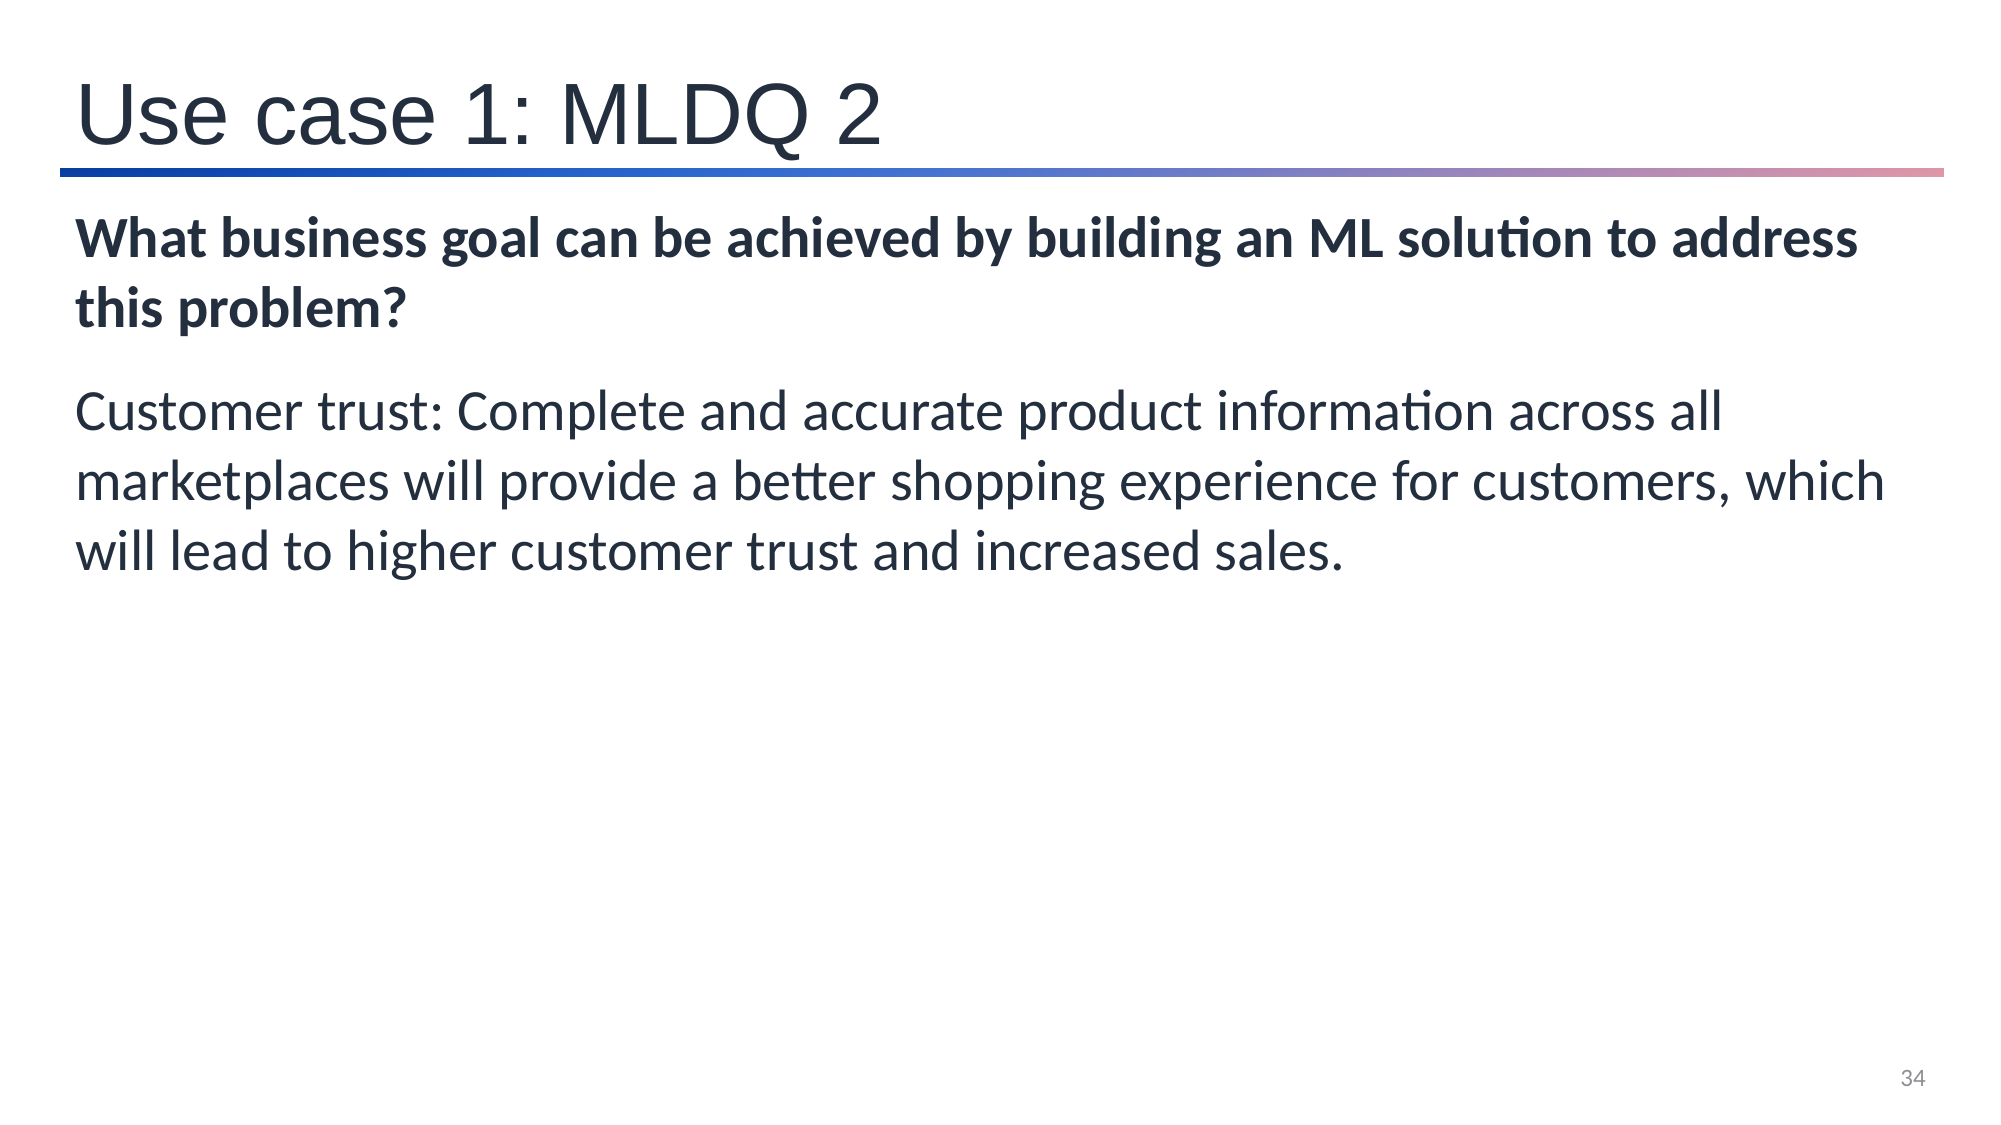

Use case 1: MLDQ 2
What business goal can be achieved by building an ML solution to address this problem?
Customer trust: Complete and accurate product information across all marketplaces will provide a better shopping experience for customers, which will lead to higher customer trust and increased sales.
34